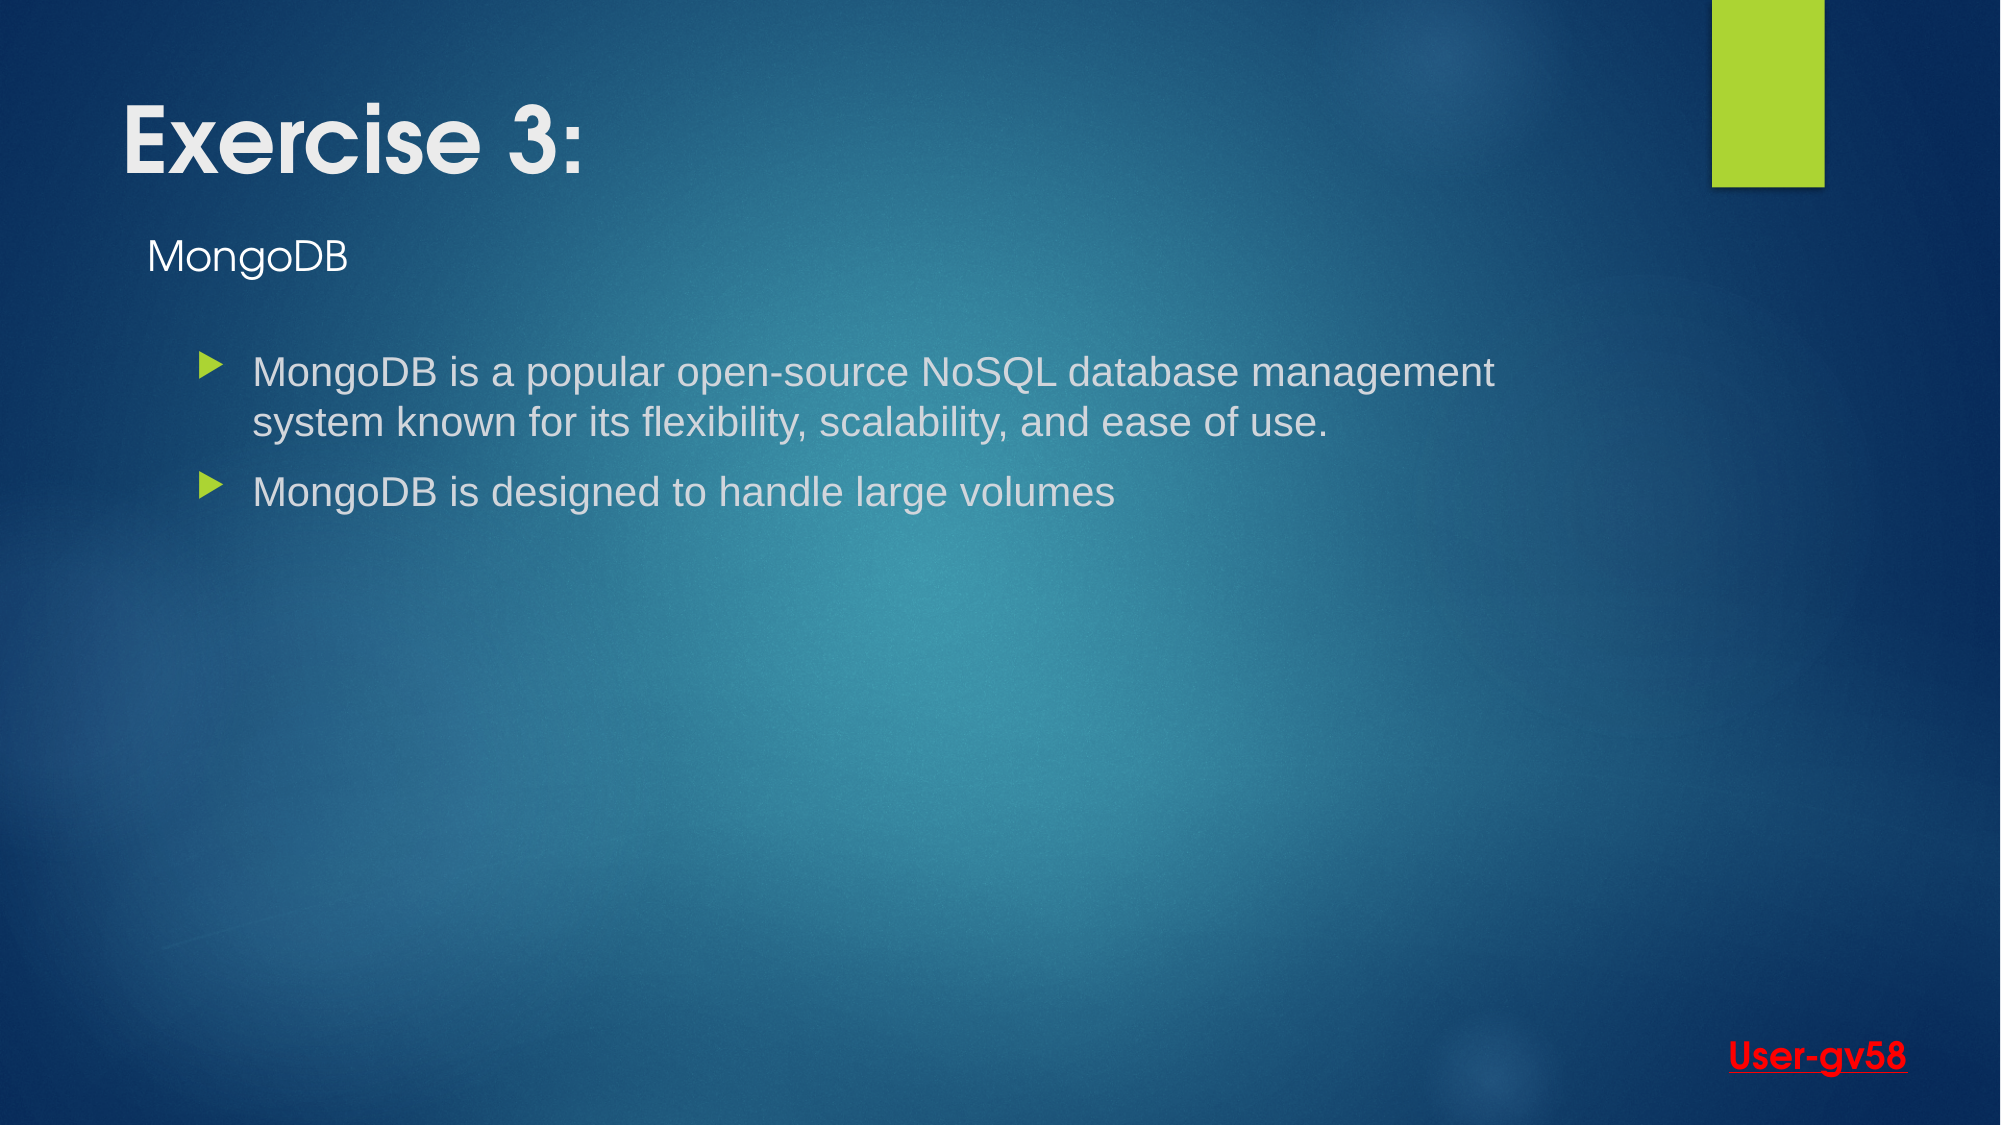

# Exercise 3:
MongoDB
MongoDB is a popular open-source NoSQL database management system known for its flexibility, scalability, and ease of use.
MongoDB is designed to handle large volumes
User-gv58